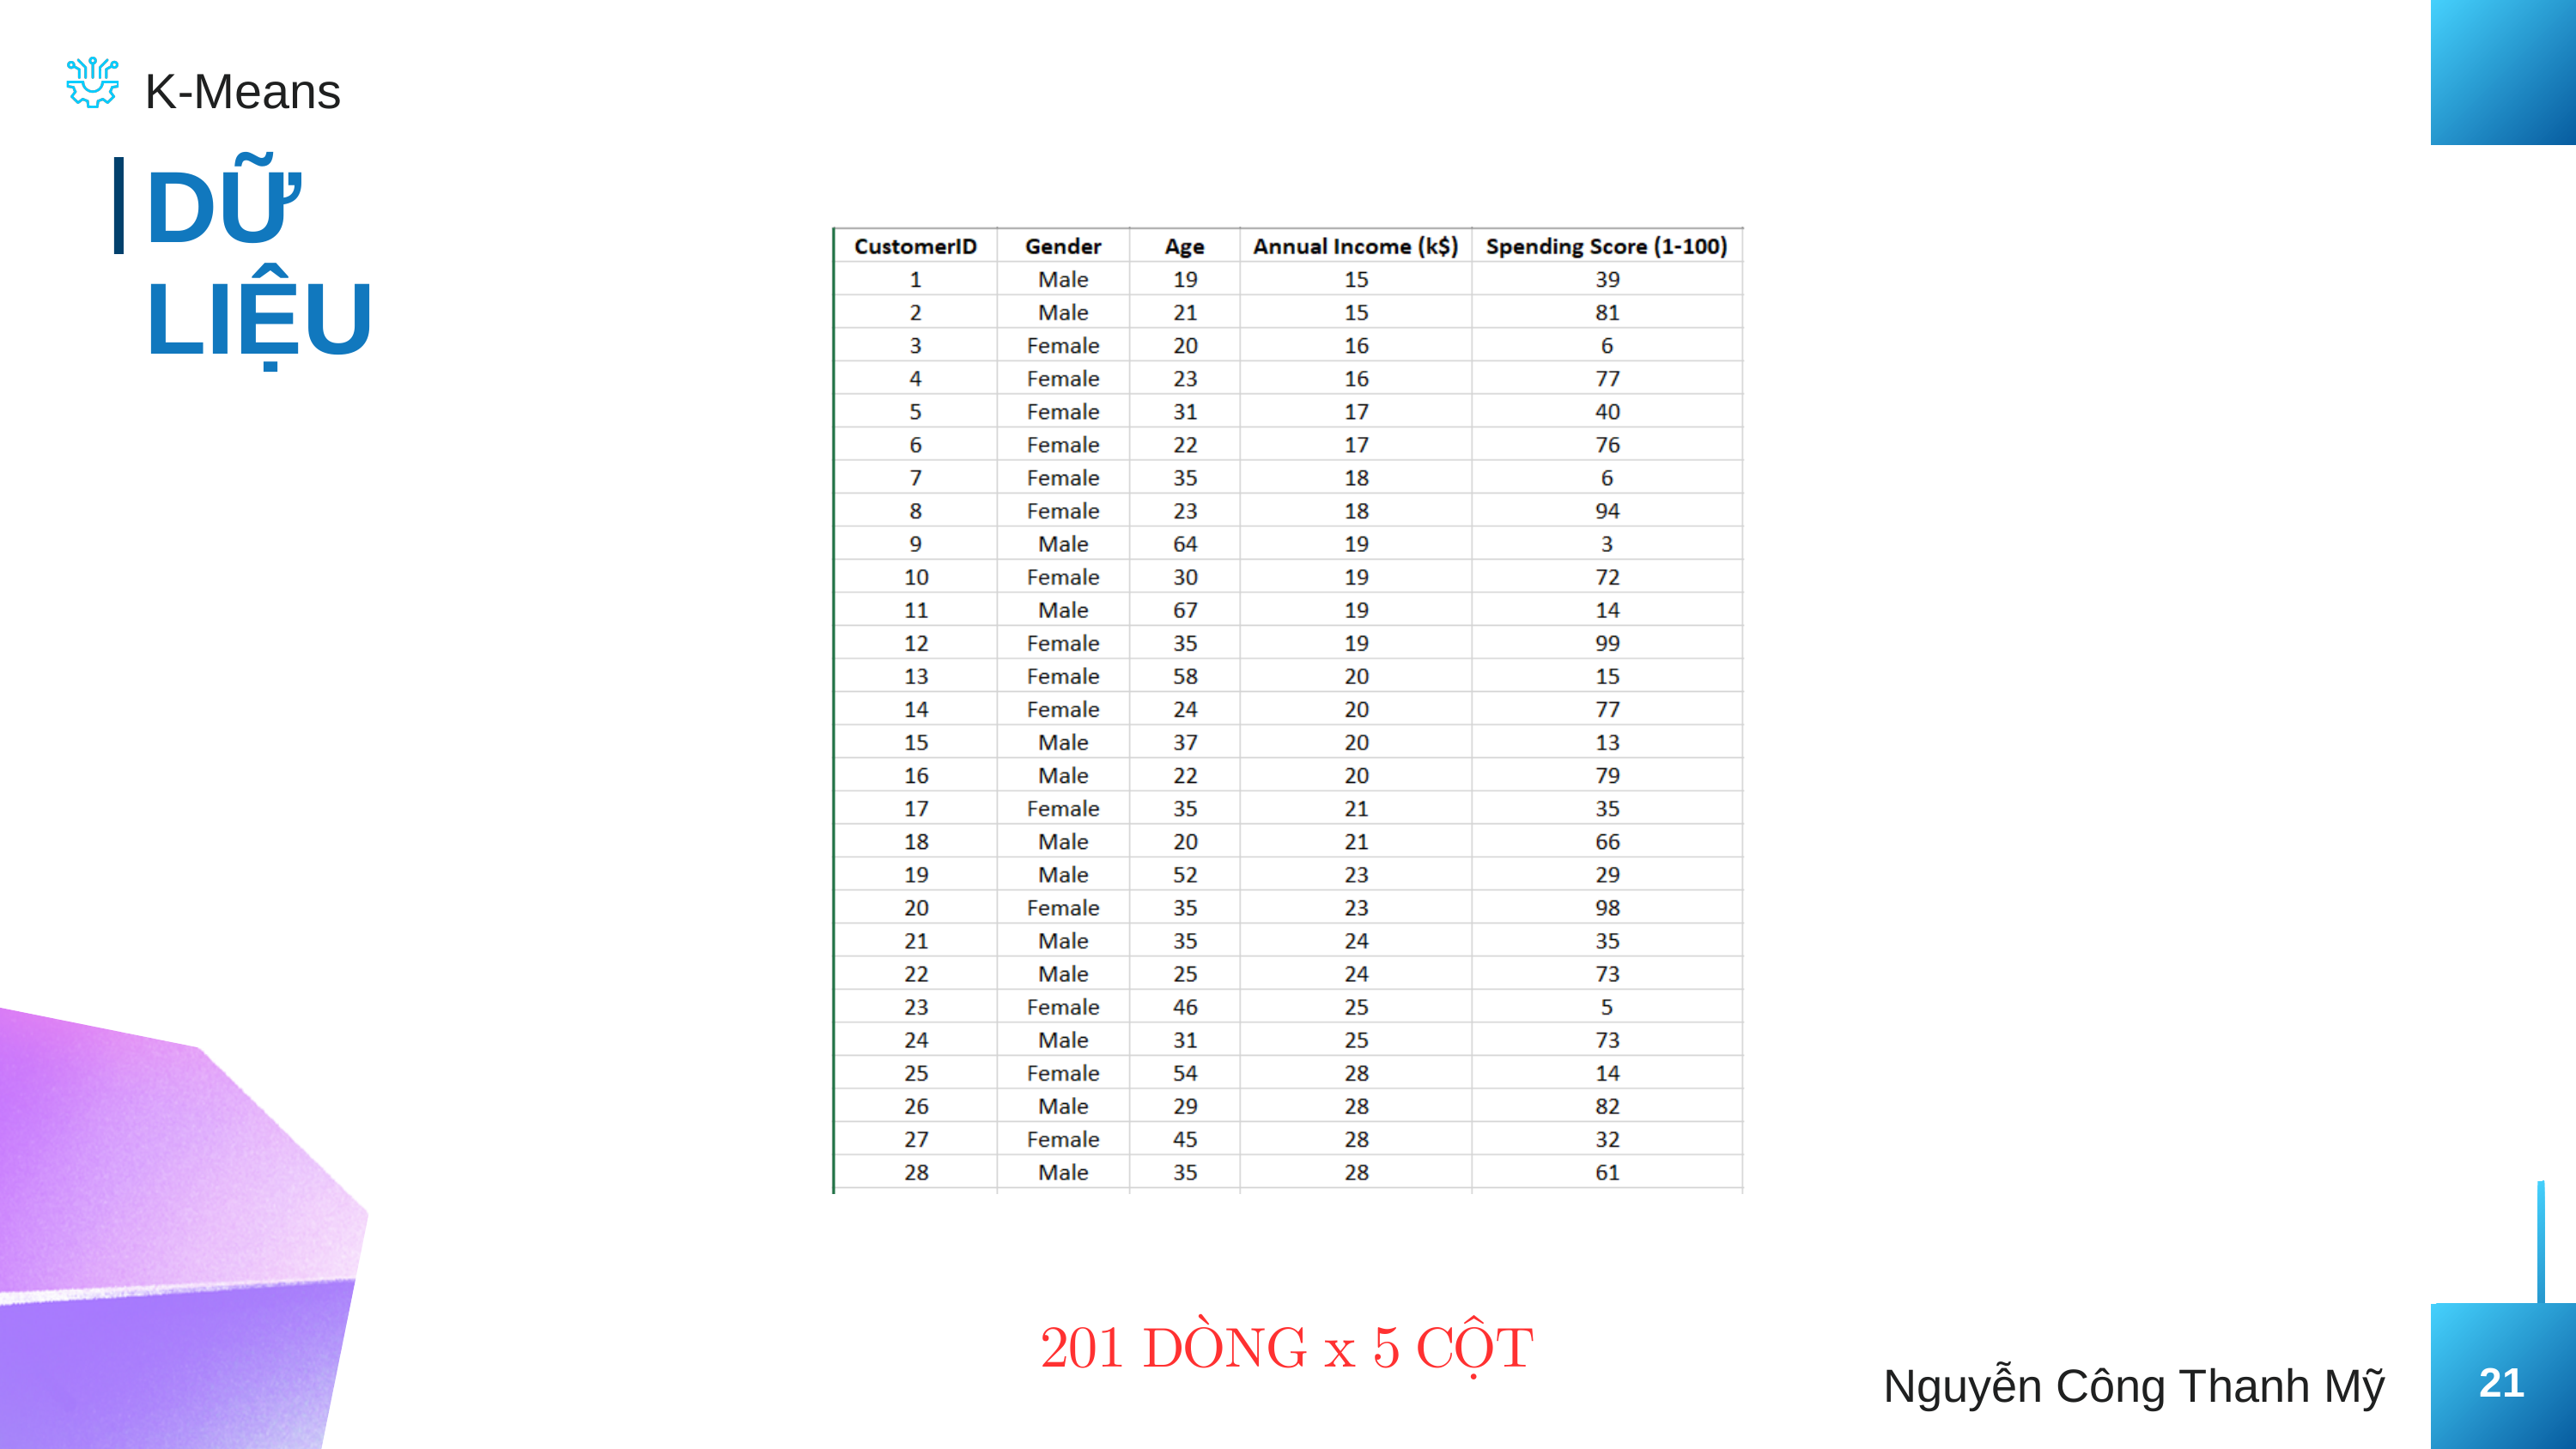

K-Means

DỮ LIỆU

201 DÒNG x 5 CỘT

Nguyễn Công Thanh Mỹ
21